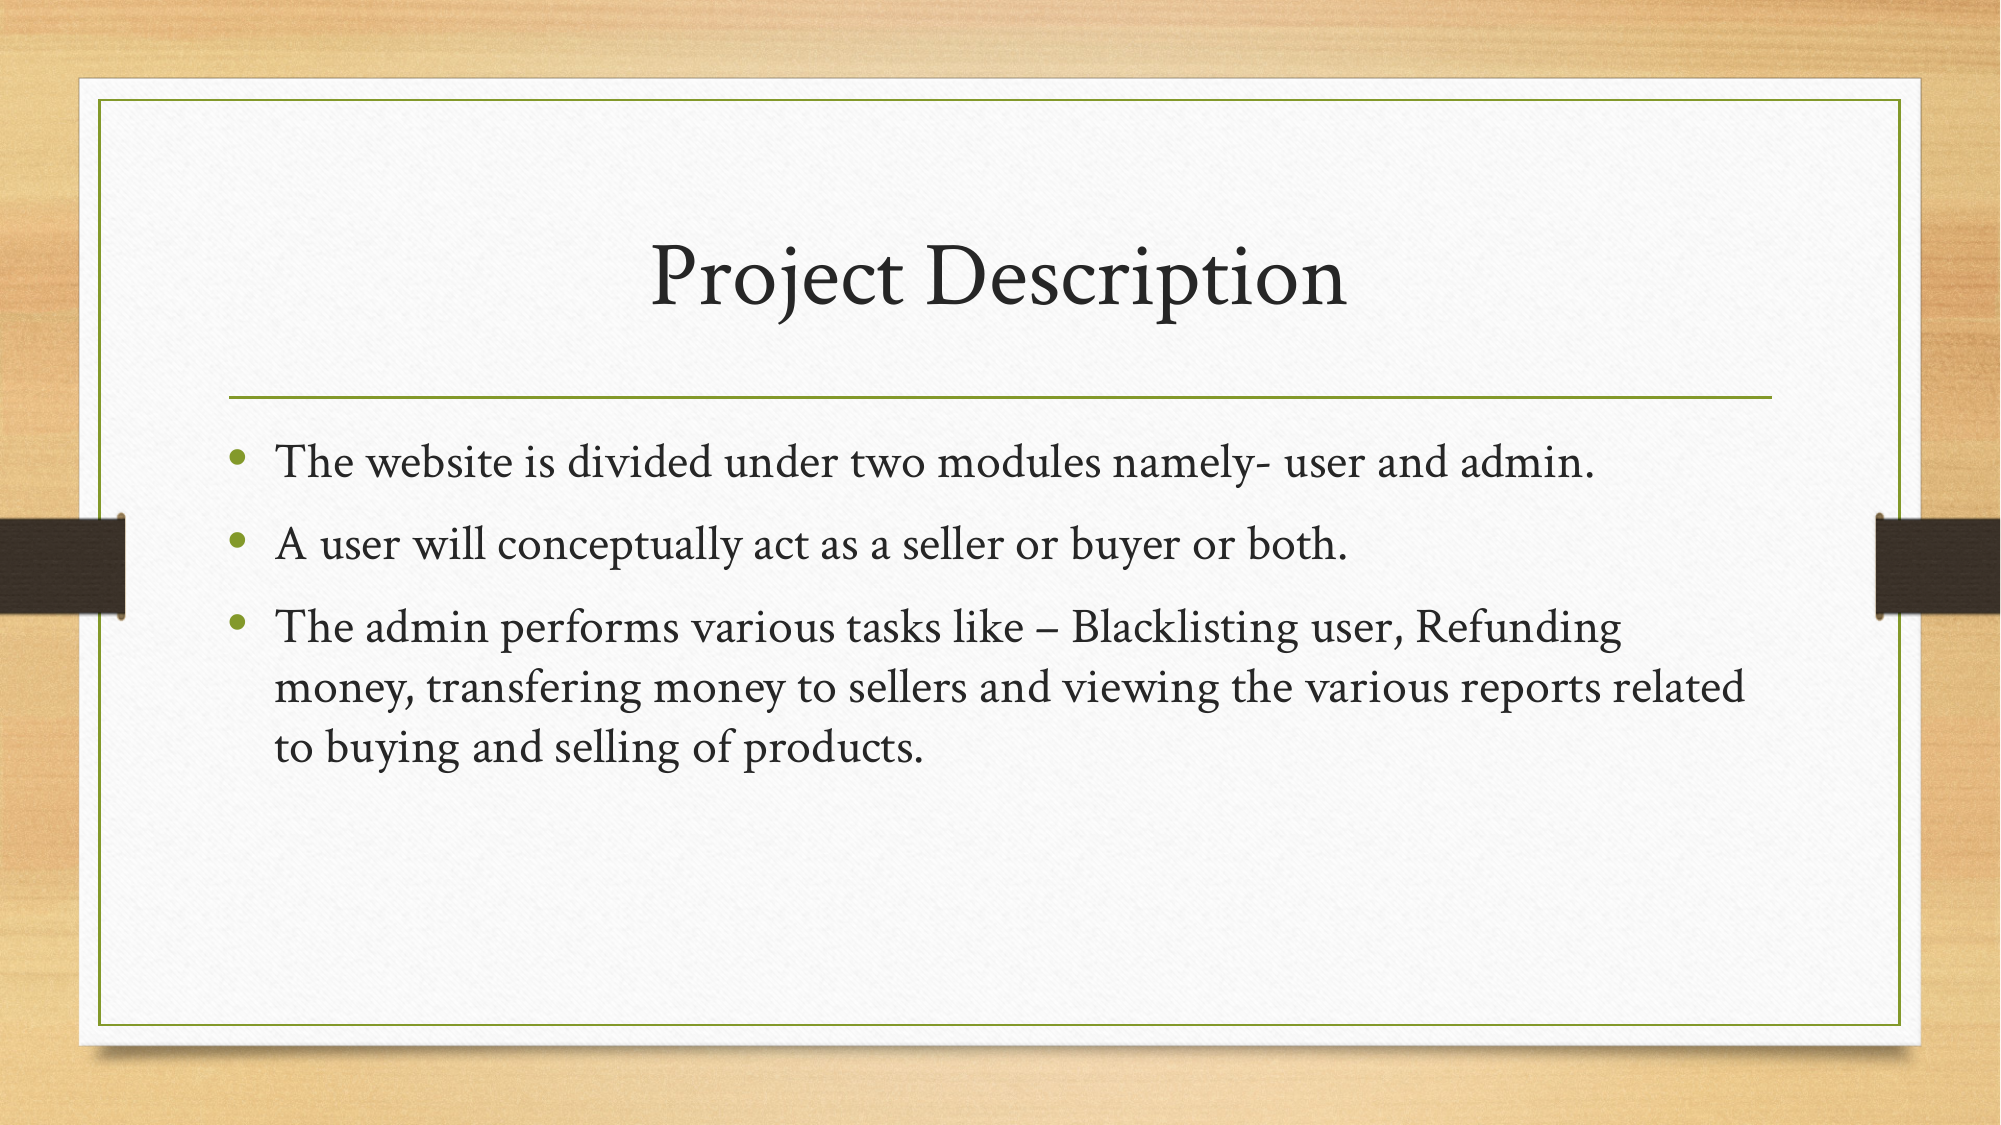

# Project Description
The website is divided under two modules namely- user and admin.
A user will conceptually act as a seller or buyer or both.
The admin performs various tasks like – Blacklisting user, Refunding money, transfering money to sellers and viewing the various reports related to buying and selling of products.